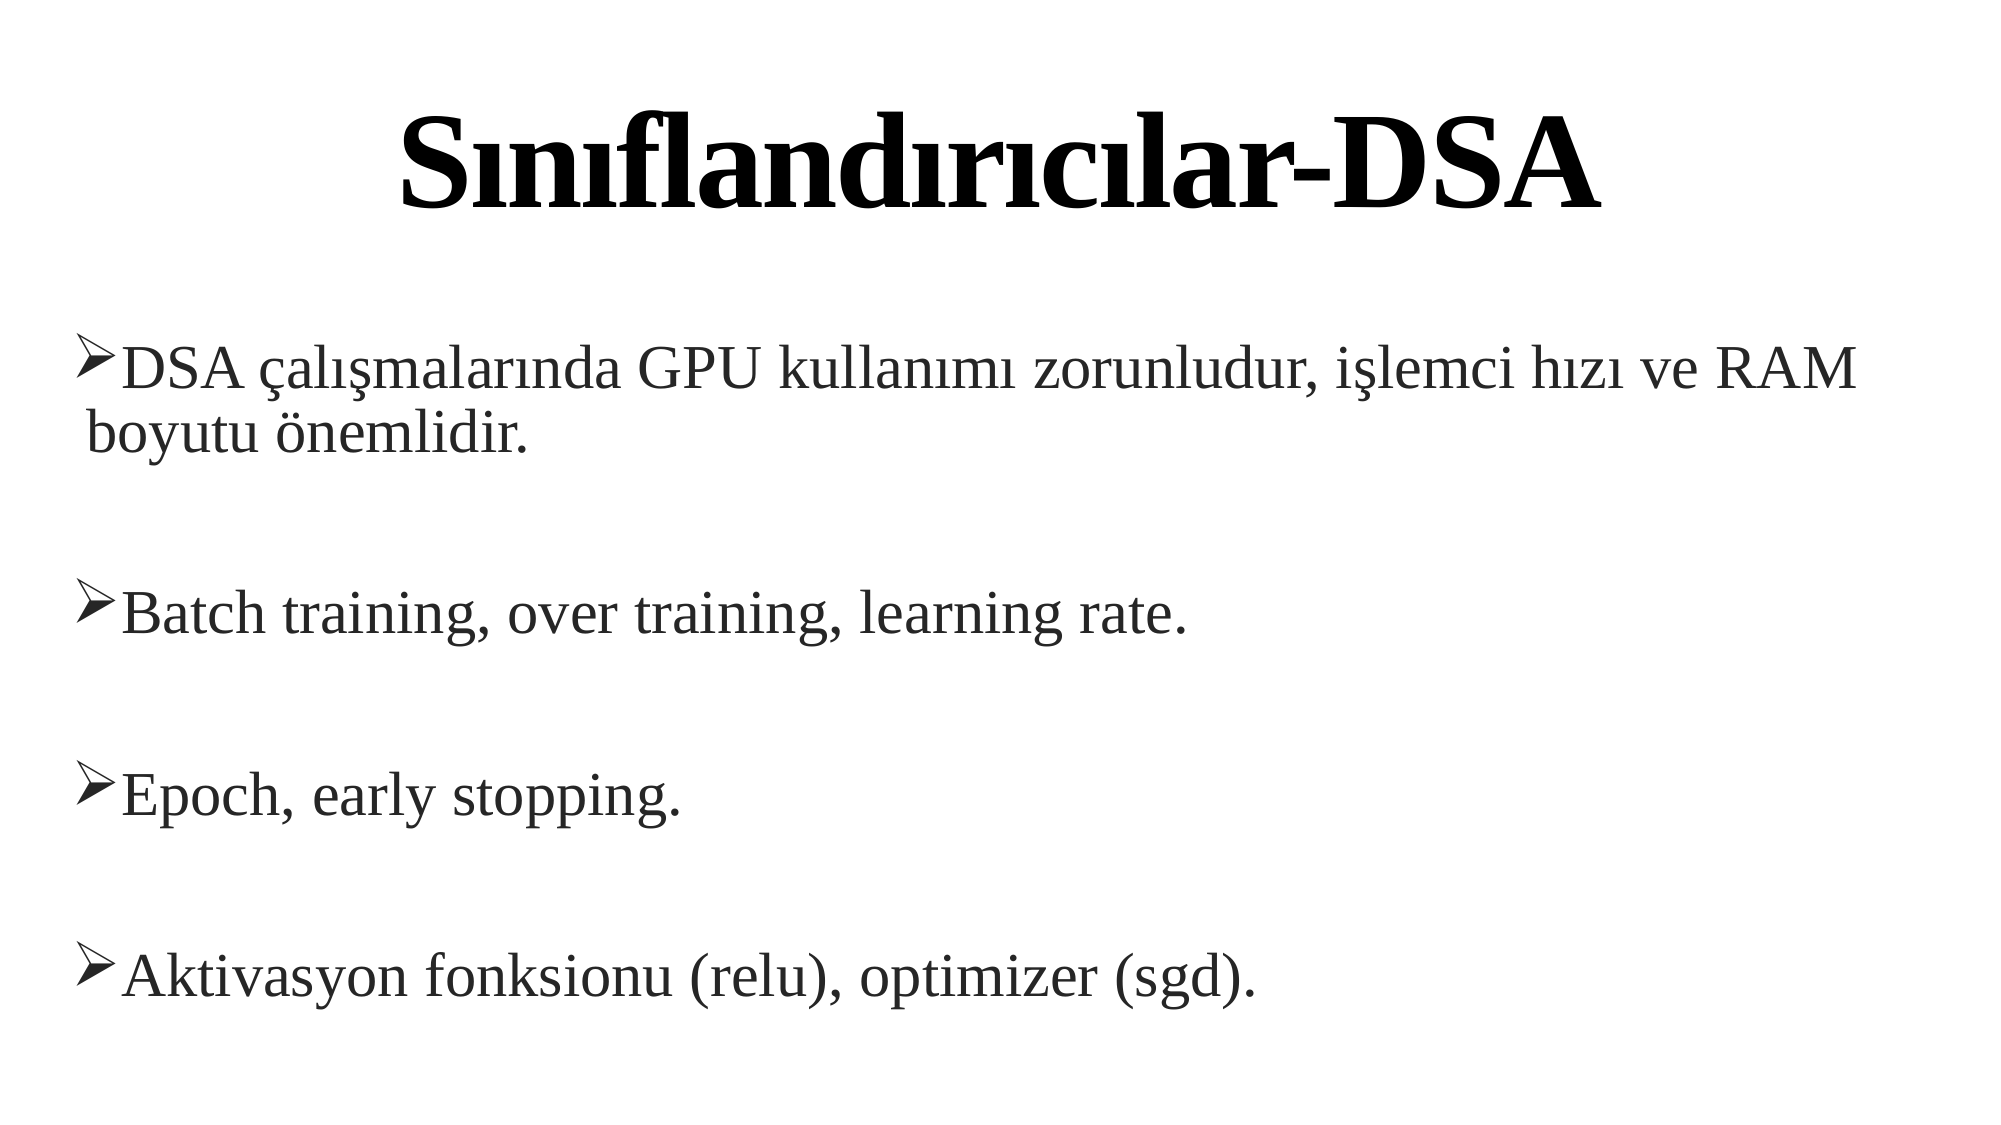

# Sınıflandırıcılar-DSA
DSA çalışmalarında GPU kullanımı zorunludur, işlemci hızı ve RAM boyutu önemlidir.

Batch training, over training, learning rate.

Epoch, early stopping.

Aktivasyon fonksionu (relu), optimizer (sgd).